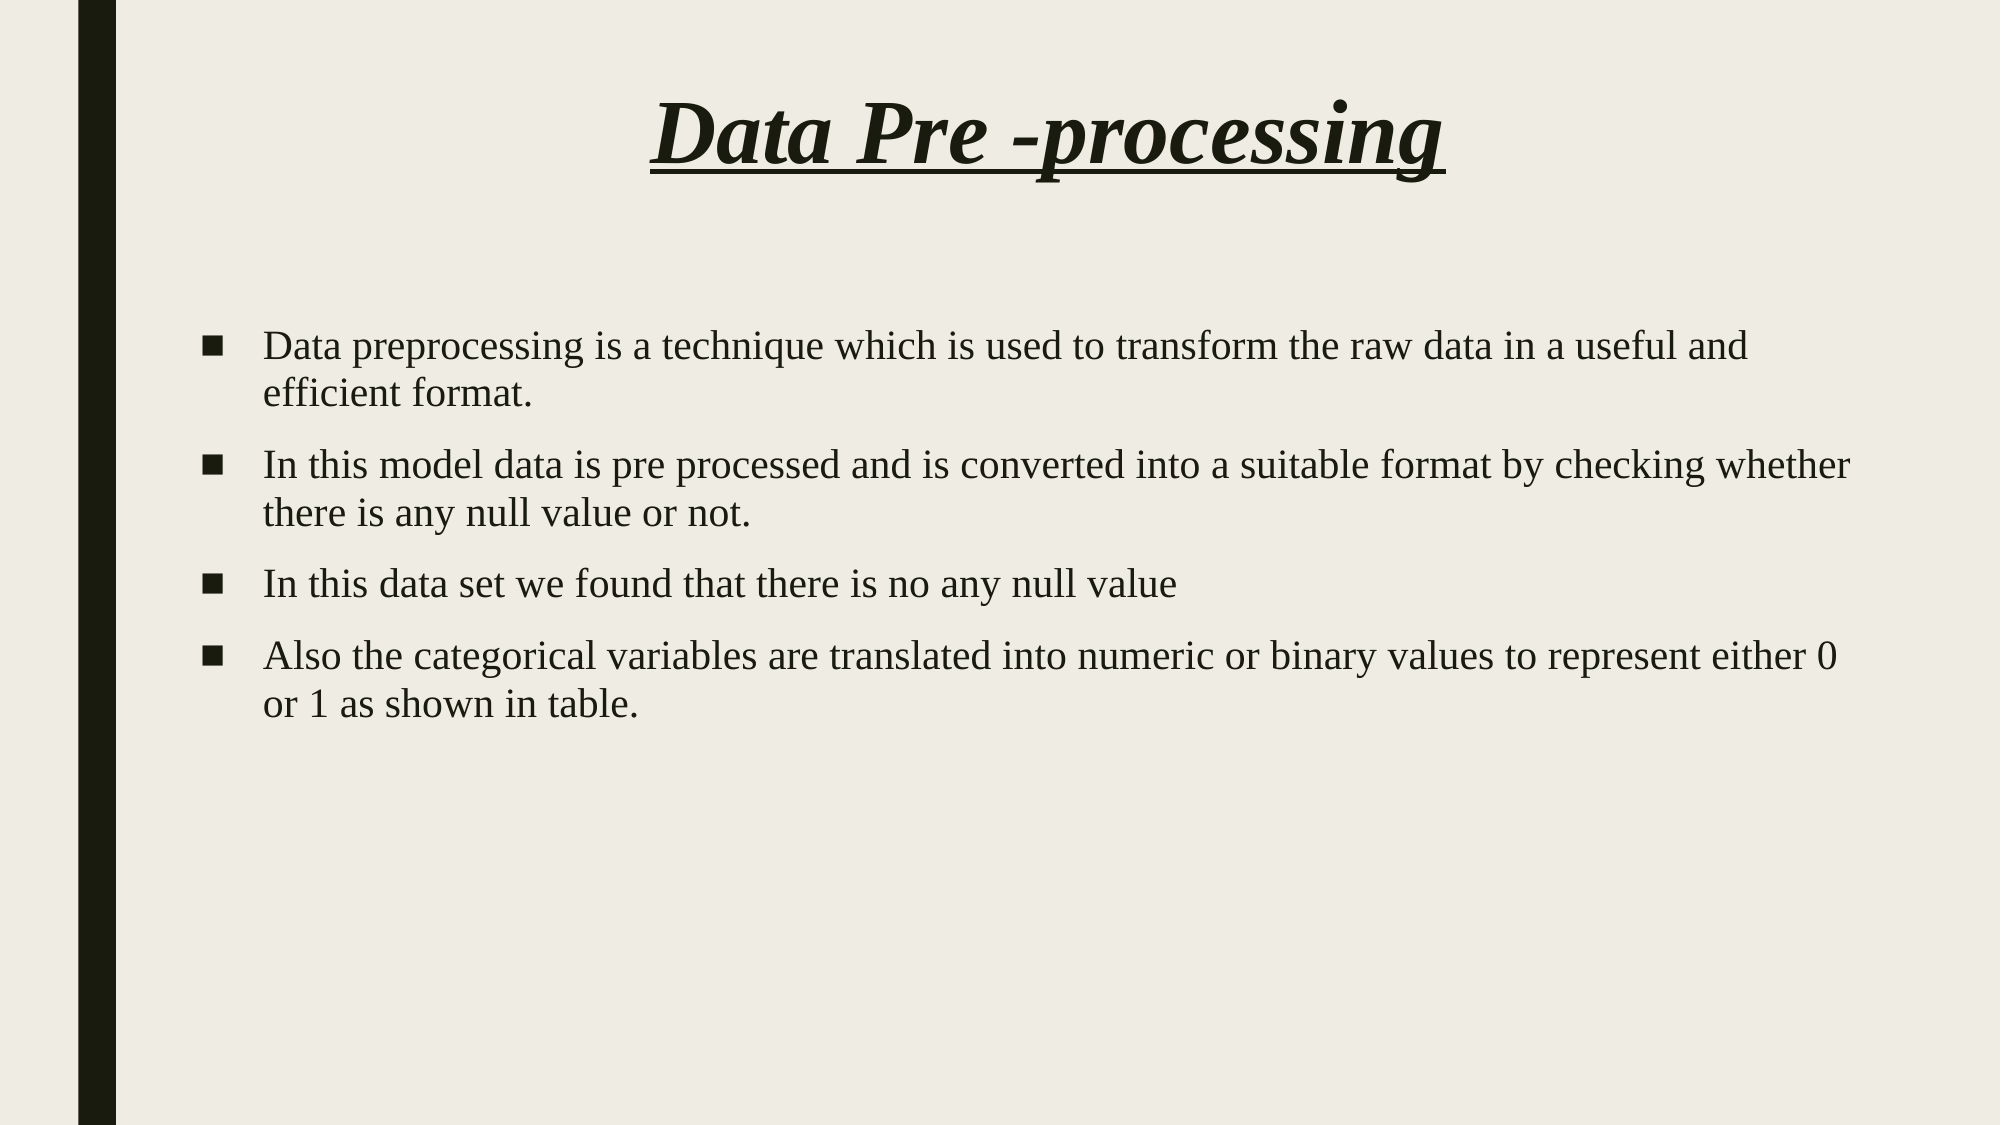

# Data Pre -processing
Data preprocessing is a technique which is used to transform the raw data in a useful and efficient format.
In this model data is pre processed and is converted into a suitable format by checking whether there is any null value or not.
In this data set we found that there is no any null value
Also the categorical variables are translated into numeric or binary values to represent either 0 or 1 as shown in table.